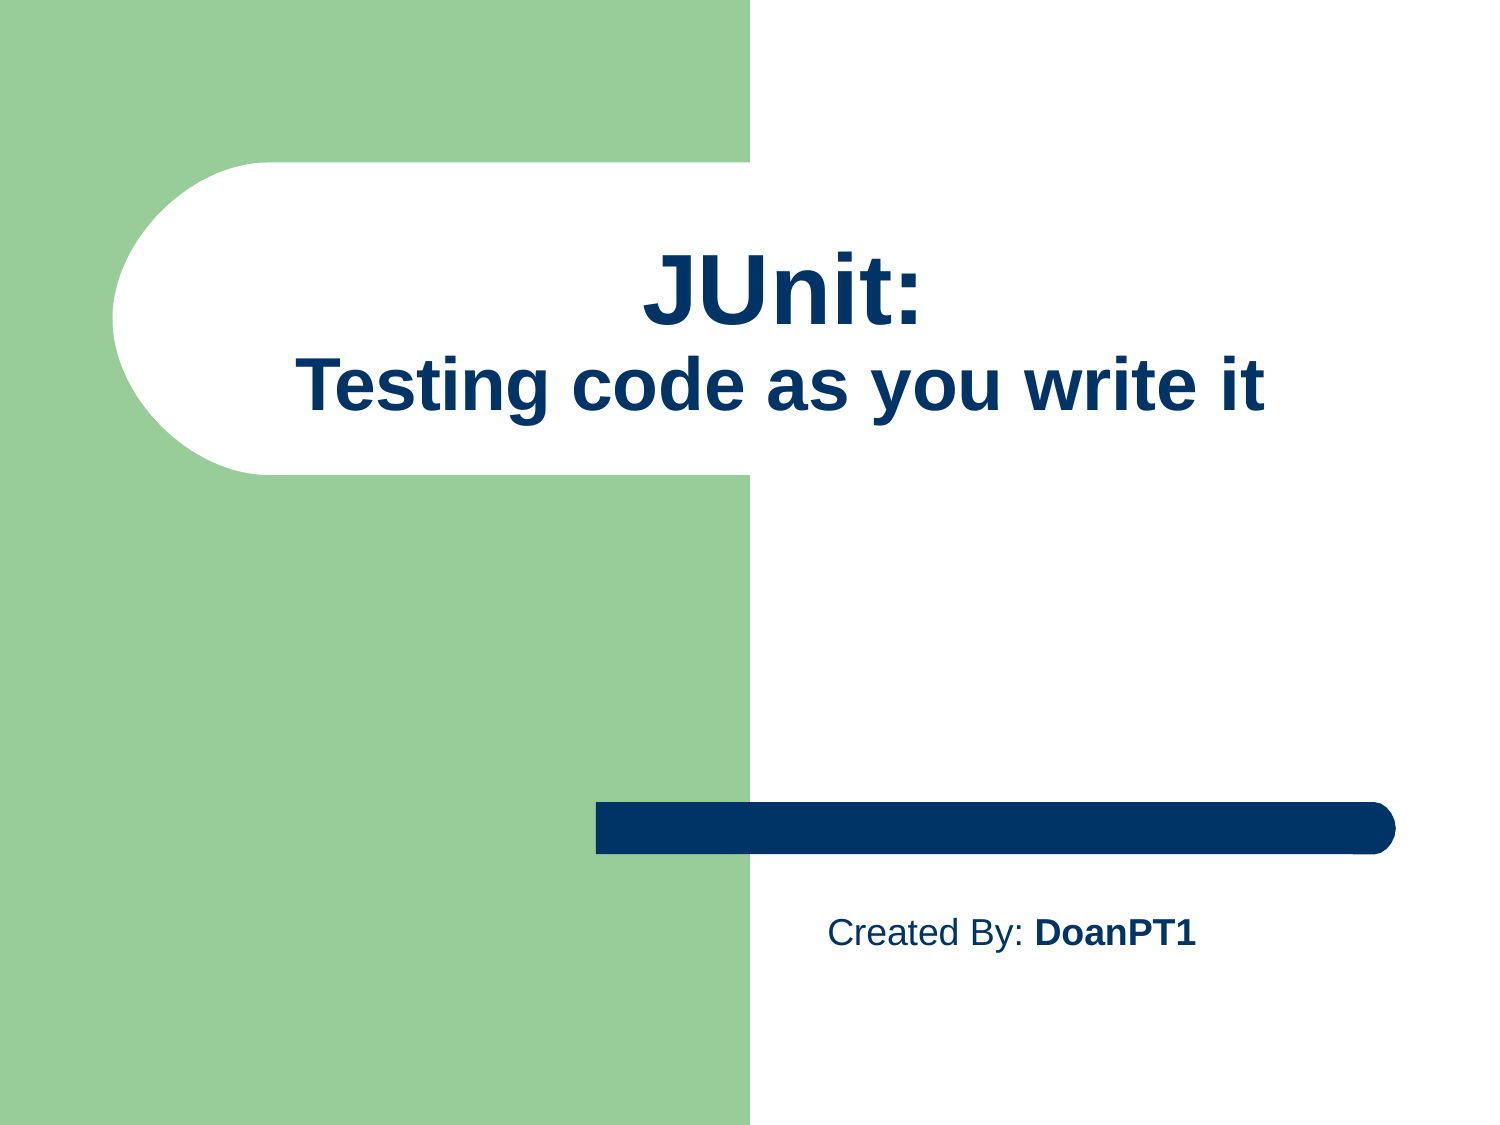

# JUnit:
Testing code as you write it
Created By: DoanPT1